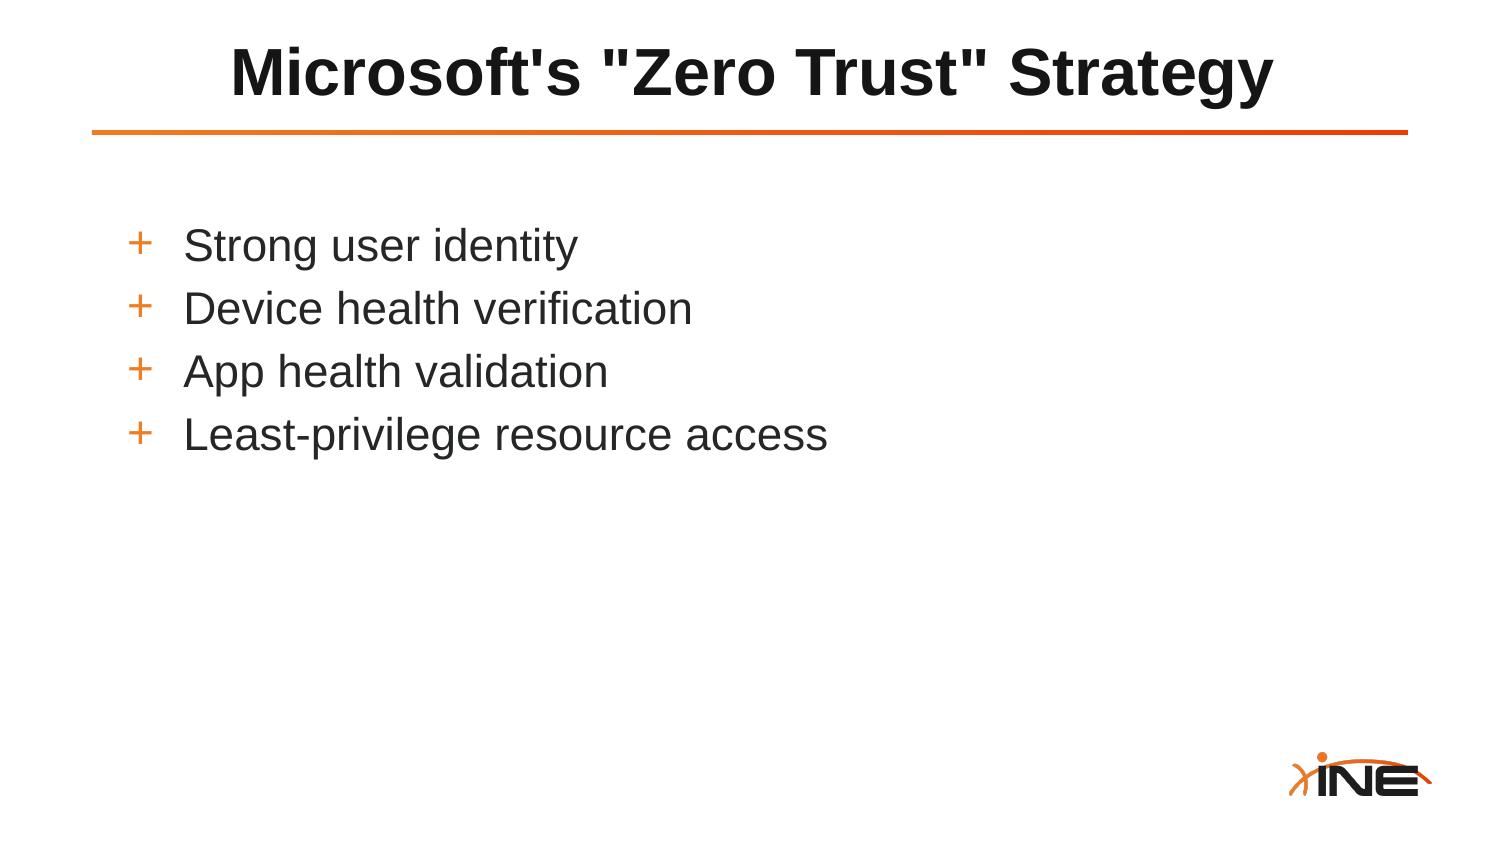

# Microsoft's "Zero Trust" Strategy
Strong user identity
Device health verification
App health validation
Least-privilege resource access